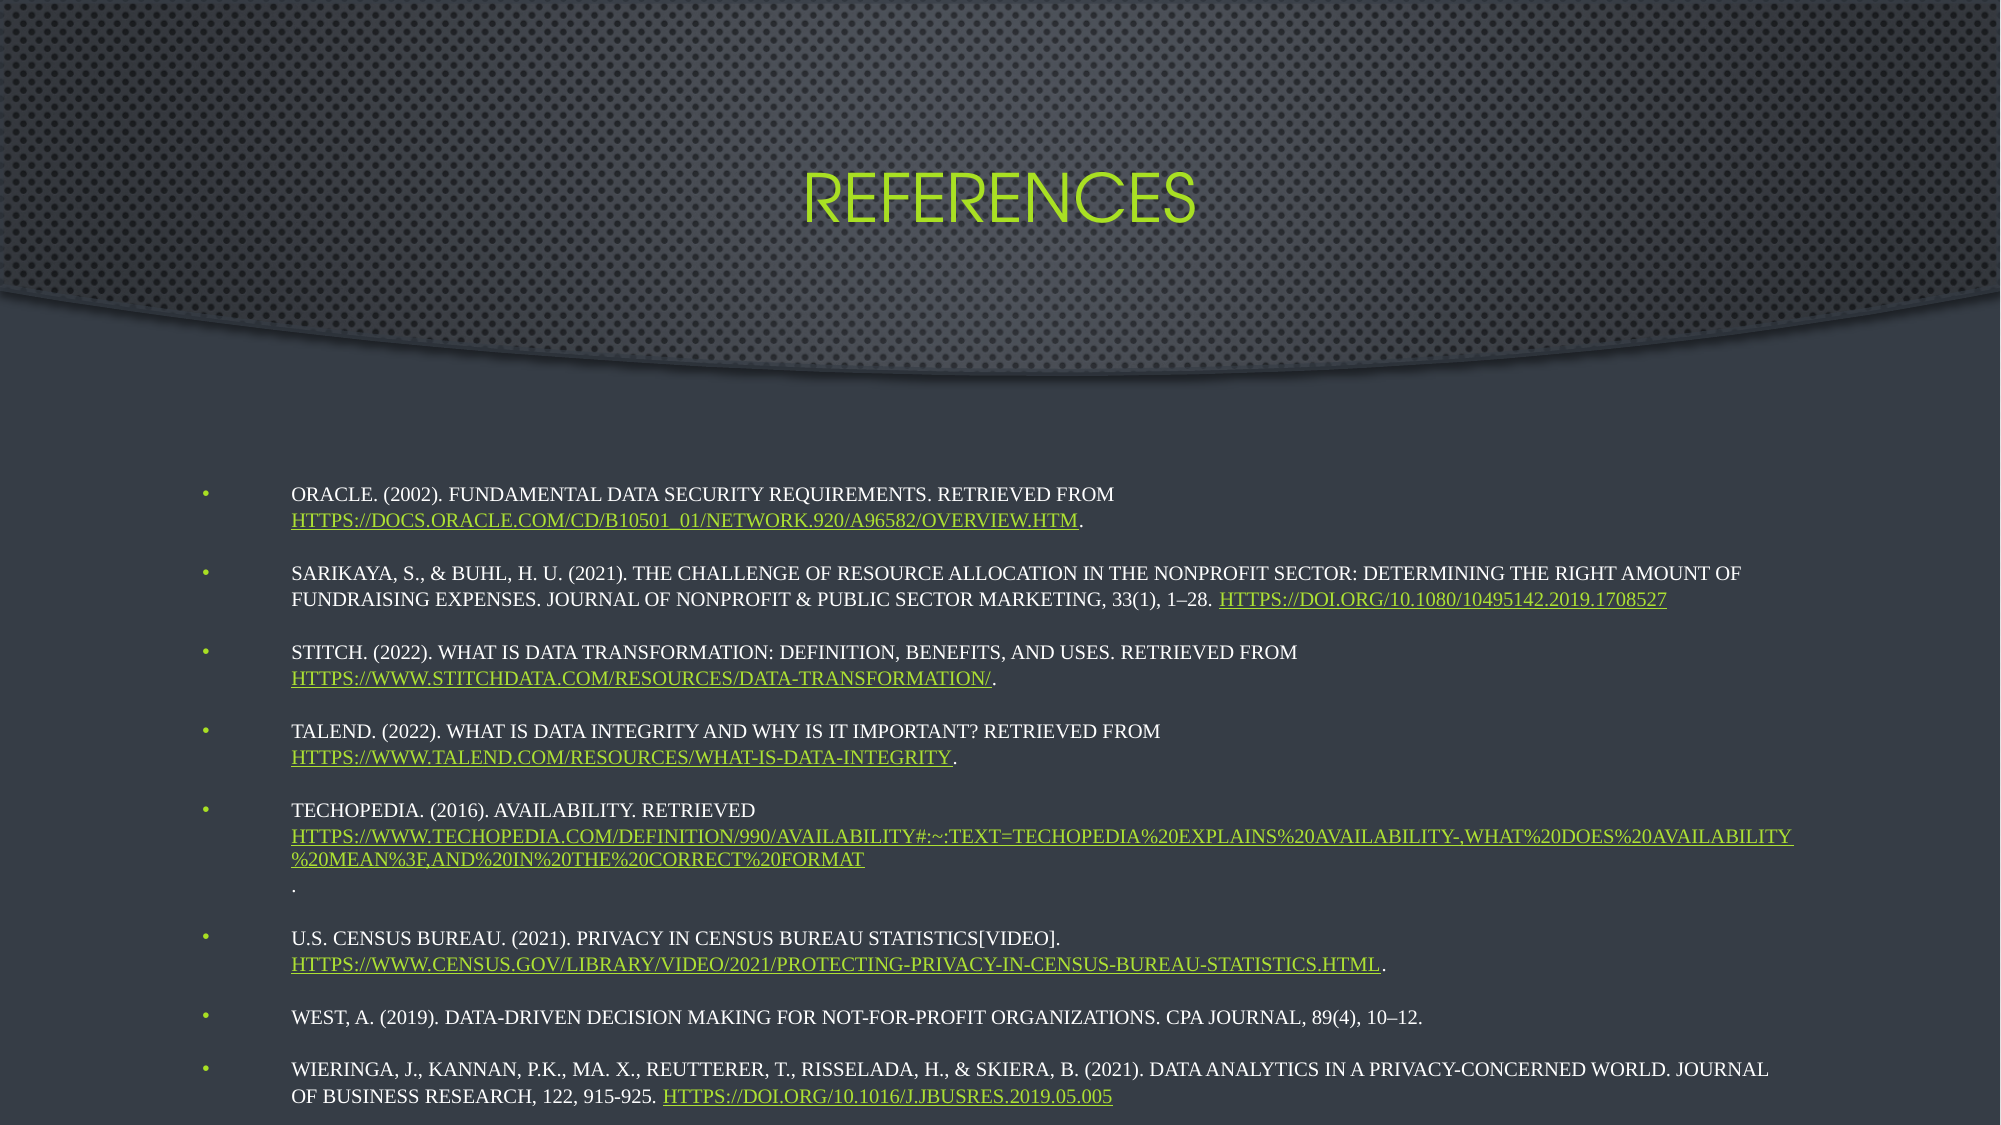

# References

Oracle. (2002). Fundamental Data Security Requirements. Retrieved from https://docs.oracle.com/cd/B10501_01/network.920/a96582/overview.htm.

Sarikaya, S., & Buhl, H. U. (2021). The Challenge of Resource Allocation in the Nonprofit Sector: Determining the Right Amount of Fundraising Expenses. Journal of Nonprofit & Public Sector Marketing, 33(1), 1–28. https://doi.org/10.1080/10495142.2019.1708527

Stitch. (2022). What is data transformation: definition, benefits, and uses. Retrieved from https://www.stitchdata.com/resources/data-transformation/.

Talend. (2022). What is Data Integrity and Why is it Important? Retrieved from https://www.talend.com/resources/what-is-data-integrity.

Techopedia. (2016). Availability. Retrieved https://www.techopedia.com/definition/990/availability#:~:text=Techopedia%20Explains%20Availability-,What%20Does%20Availability%20Mean%3F,and%20in%20the%20correct%20format.

U.S. Census Bureau. (2021). Privacy in Census Bureau Statistics[Video]. https://www.census.gov/library/video/2021/protecting-privacy-in-census-bureau-statistics.html.

West, A. (2019). Data-Driven Decision Making for Not-for-Profit Organizations. CPA Journal, 89(4), 10–12.

Wieringa, J., Kannan, P.K., Ma. X., Reutterer, T., Risselada, H., & Skiera, B. (2021). Data analytics in a privacy-concerned world. Journal of Business Research, 122, 915-925. https://doi.org/10.1016/j.jbusres.2019.05.005